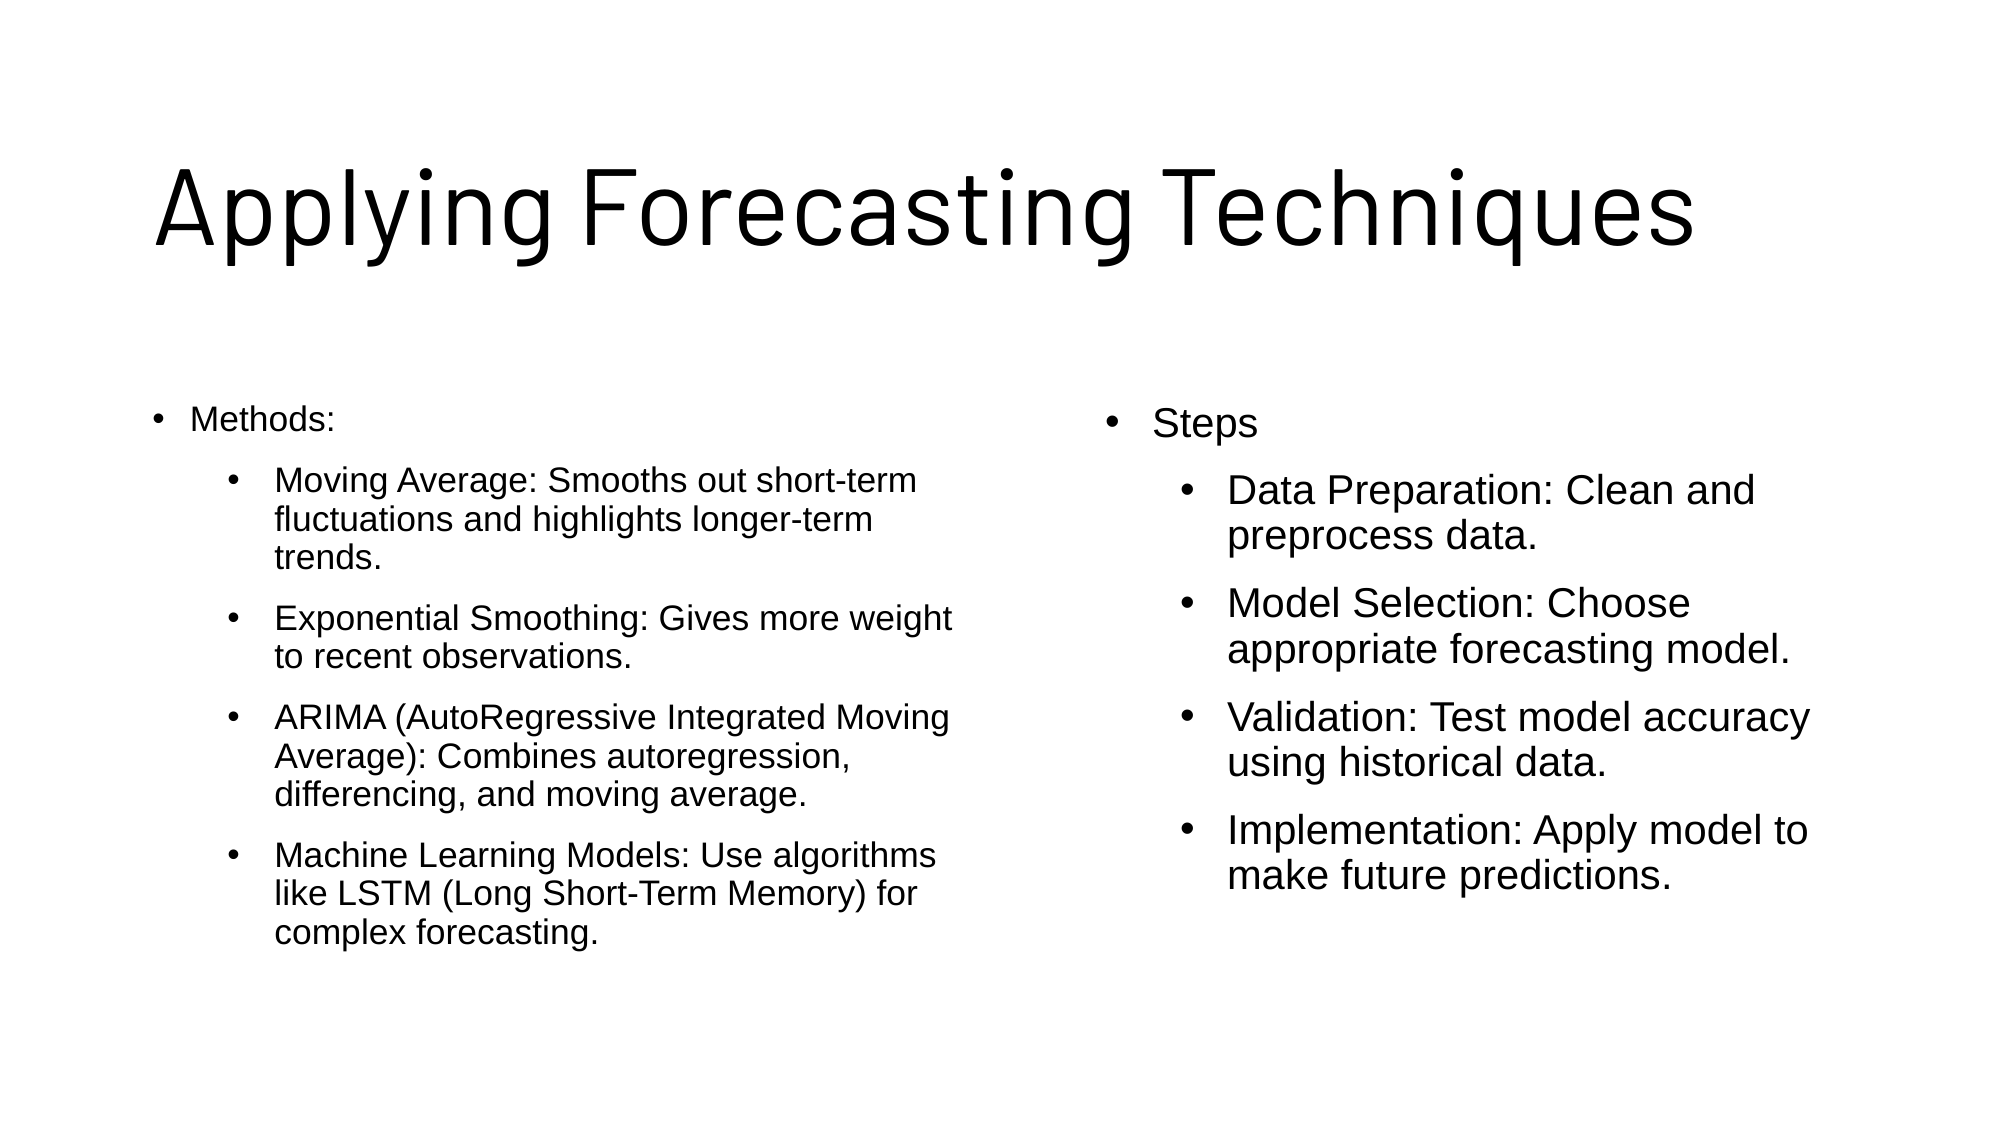

# Applying Forecasting Techniques
Methods:
Moving Average: Smooths out short-term fluctuations and highlights longer-term trends.
Exponential Smoothing: Gives more weight to recent observations.
ARIMA (AutoRegressive Integrated Moving Average): Combines autoregression, differencing, and moving average.
Machine Learning Models: Use algorithms like LSTM (Long Short-Term Memory) for complex forecasting.

Steps
Data Preparation: Clean and preprocess data.
Model Selection: Choose appropriate forecasting model.
Validation: Test model accuracy using historical data.
Implementation: Apply model to make future predictions.